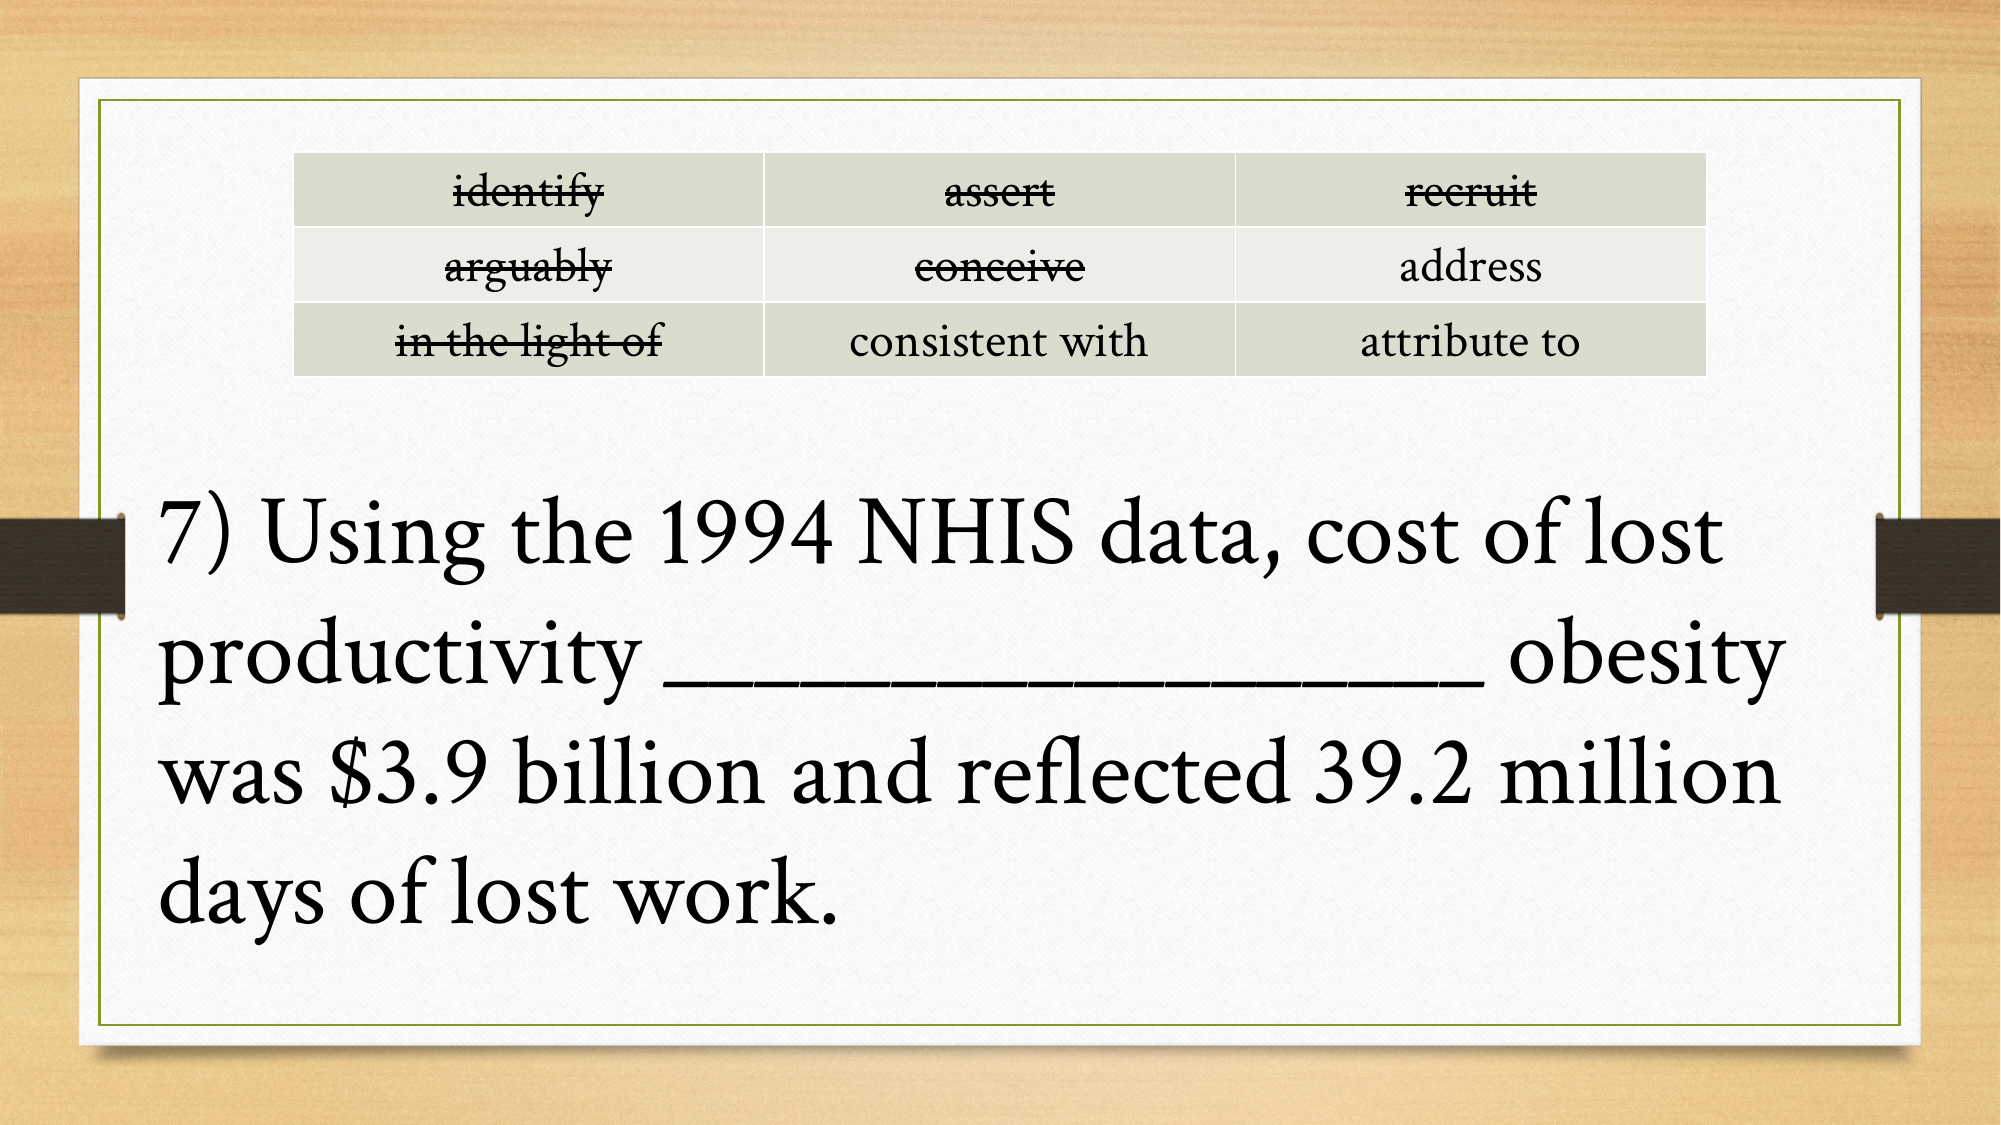

| identify | assert | recruit |
| --- | --- | --- |
| arguably | conceive | address |
| in the light of | consistent with | attribute to |
7) Using the 1994 NHIS data, cost of lost productivity __________________ obesity was $3.9 billion and reflected 39.2 million days of lost work.